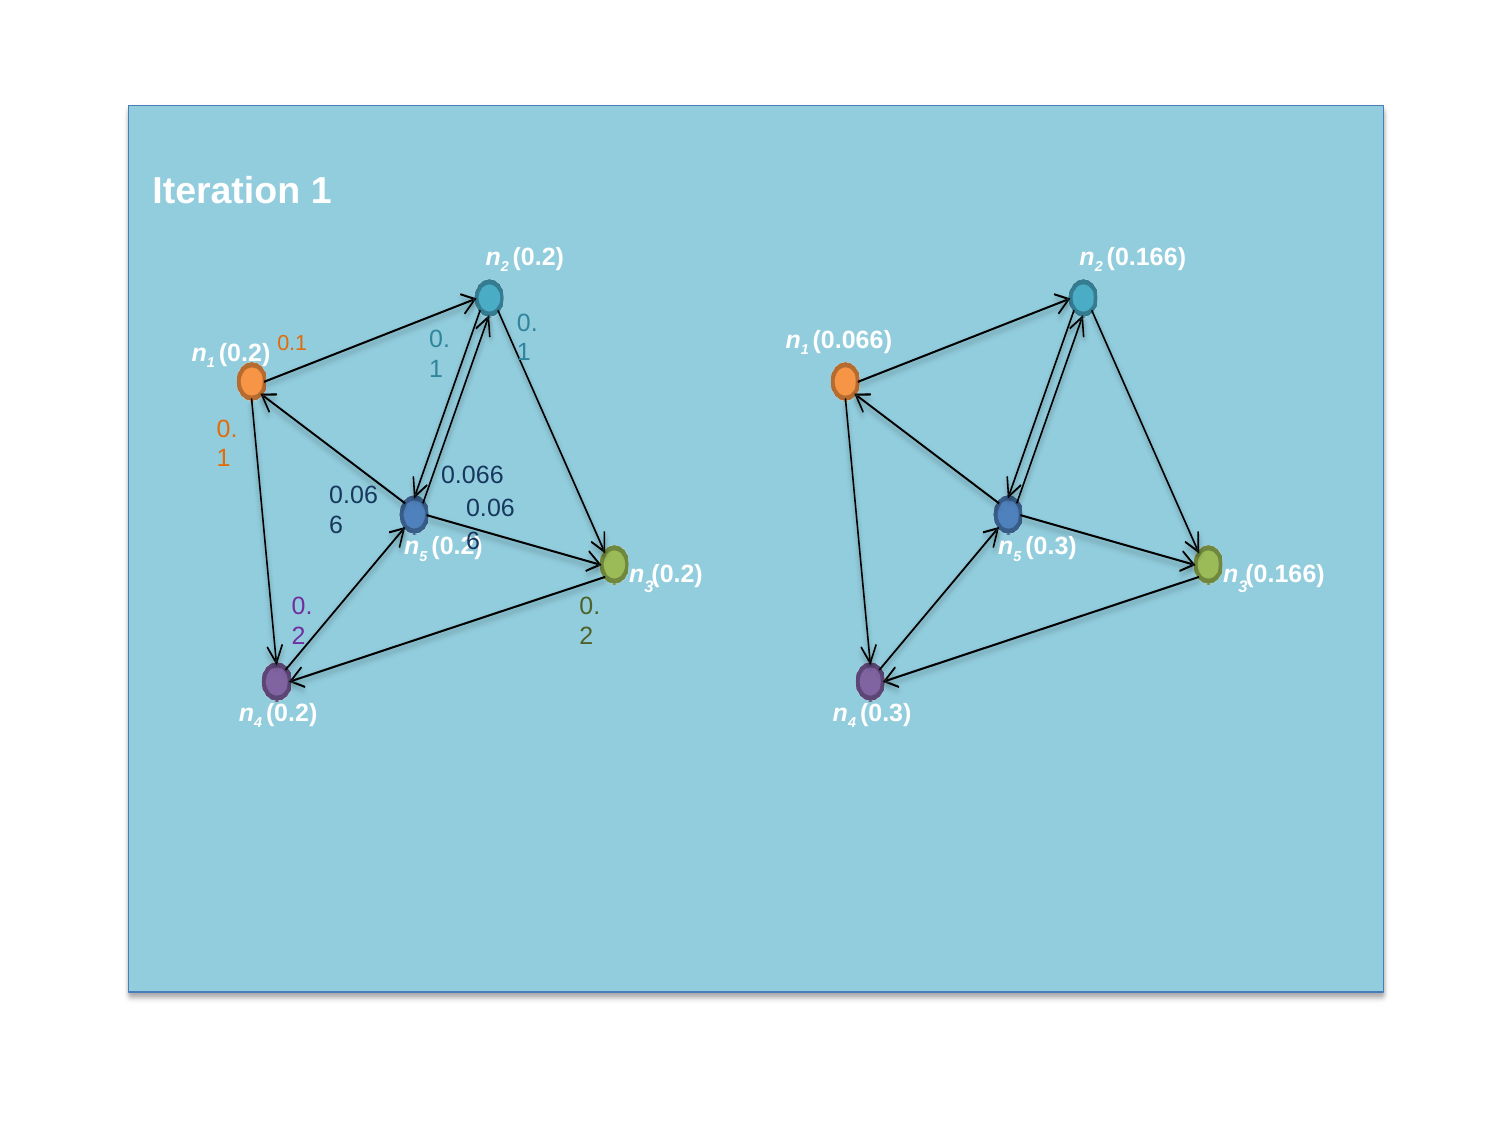

# Iteration 1
n2 (0.2)
n2 (0.166)

0.1

0.1
n1 (0.2) 0.1
n1 (0.066)
0.1
0.066
0.066
0.066
n5 (0.2)
n5 (0.3)
n (0.2)
n (0.166)
3
3
0.2
0.2
n4 (0.2)
n4 (0.3)